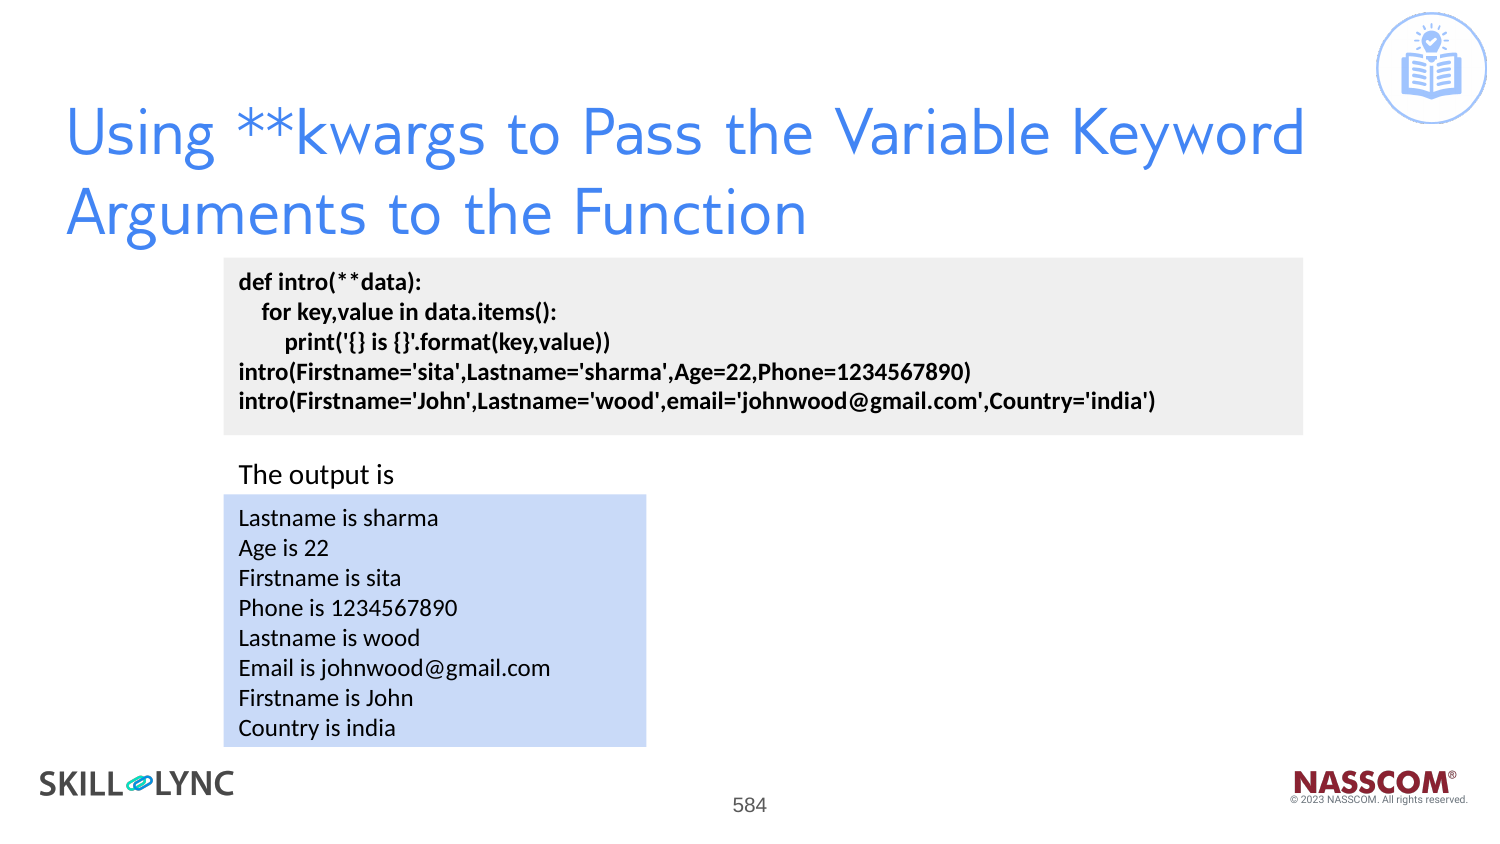

# Using **kwargs to Pass the Variable Keyword Arguments to the Function
def intro(**data):
    for key,value in data.items():
        print('{} is {}'.format(key,value))
intro(Firstname='sita',Lastname='sharma',Age=22,Phone=1234567890)
intro(Firstname='John',Lastname='wood',email='johnwood@gmail.com',Country='india')
The output is
Lastname is sharma
Age is 22
Firstname is sita
Phone is 1234567890
Lastname is wood
Email is johnwood@gmail.com
Firstname is John
Country is india

584